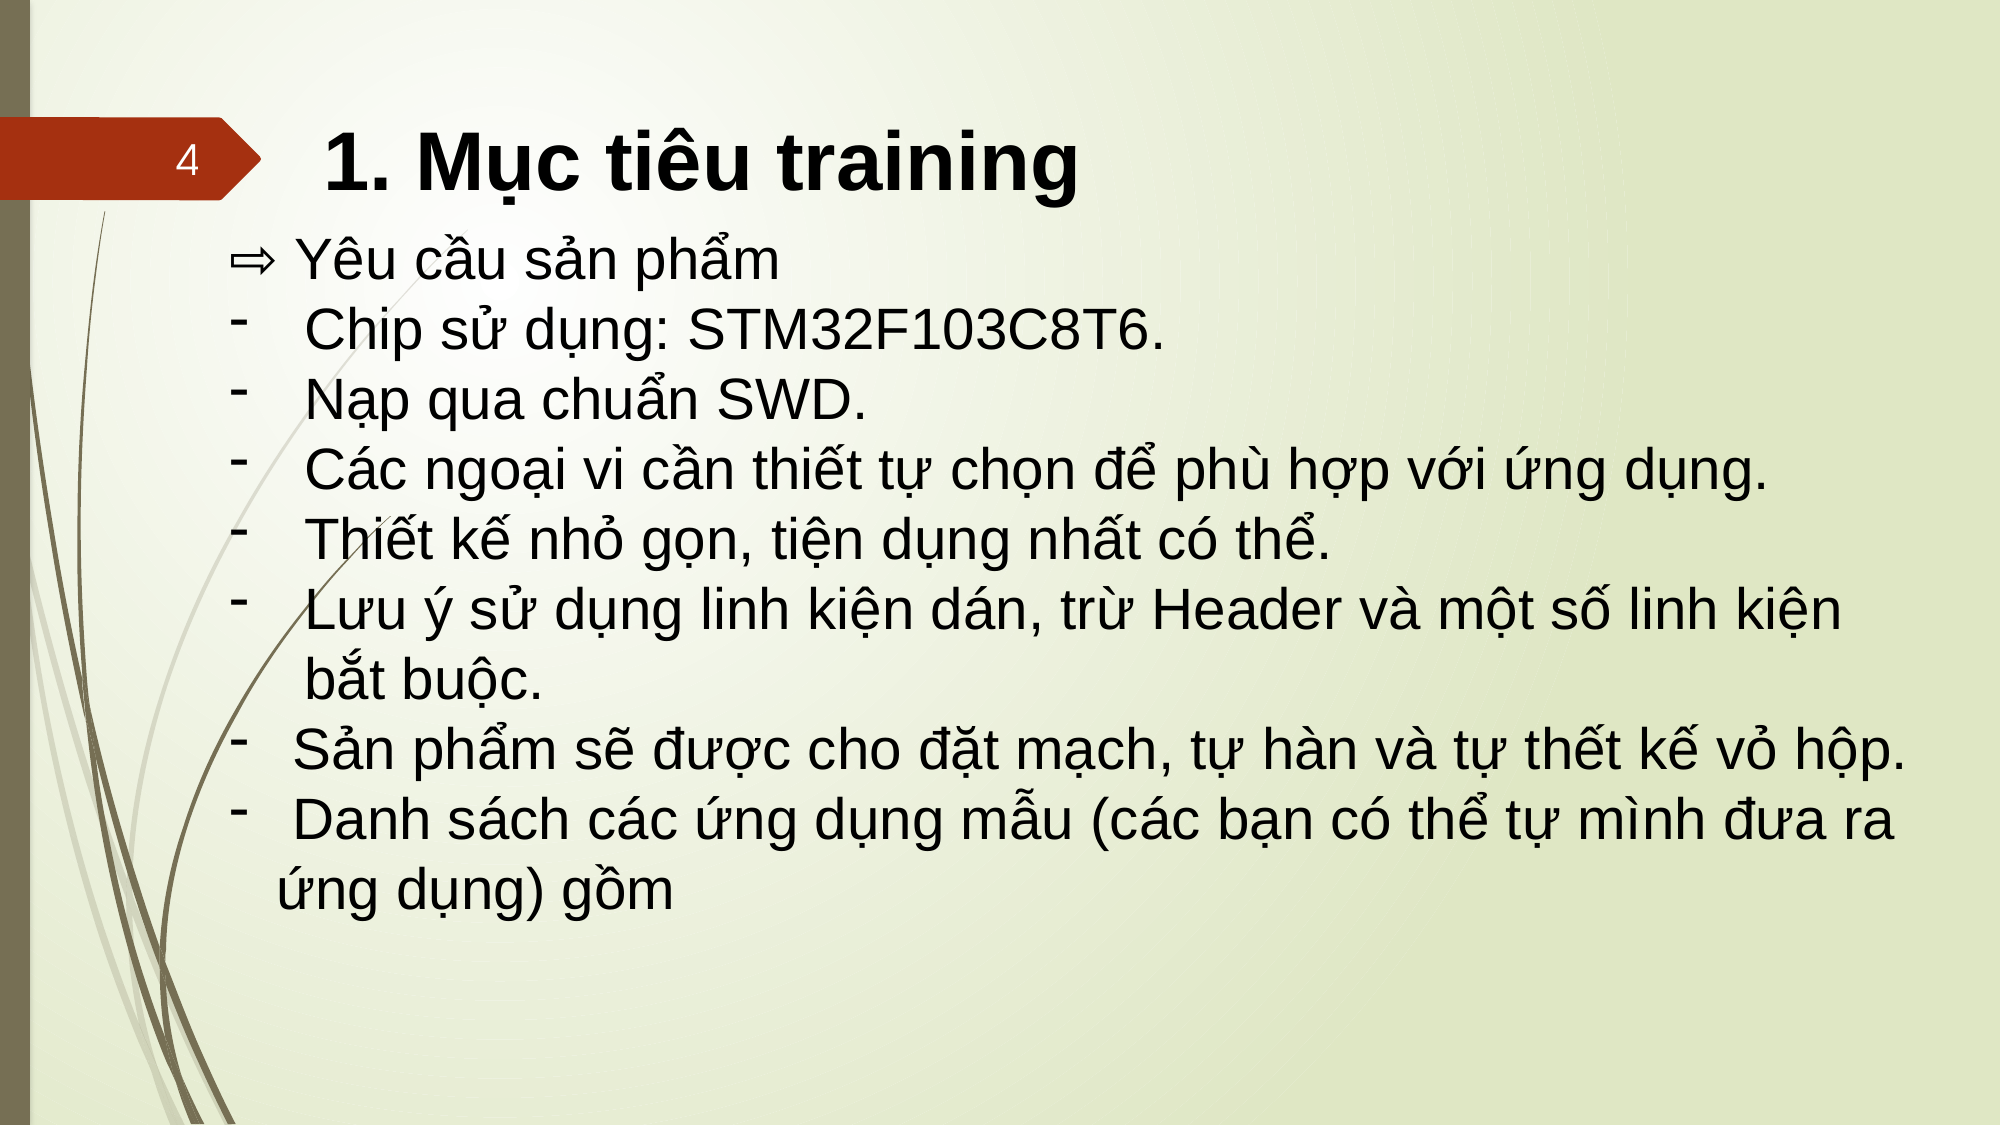

1. Mục tiêu training
4
⇨ Yêu cầu sản phẩm
Chip sử dụng: STM32F103C8T6.
Nạp qua chuẩn SWD.
Các ngoại vi cần thiết tự chọn để phù hợp với ứng dụng.
Thiết kế nhỏ gọn, tiện dụng nhất có thể.
Lưu ý sử dụng linh kiện dán, trừ Header và một số linh kiện bắt buộc.
 Sản phẩm sẽ được cho đặt mạch, tự hàn và tự thết kế vỏ hộp.
 Danh sách các ứng dụng mẫu (các bạn có thể tự mình đưa ra ứng dụng) gồm